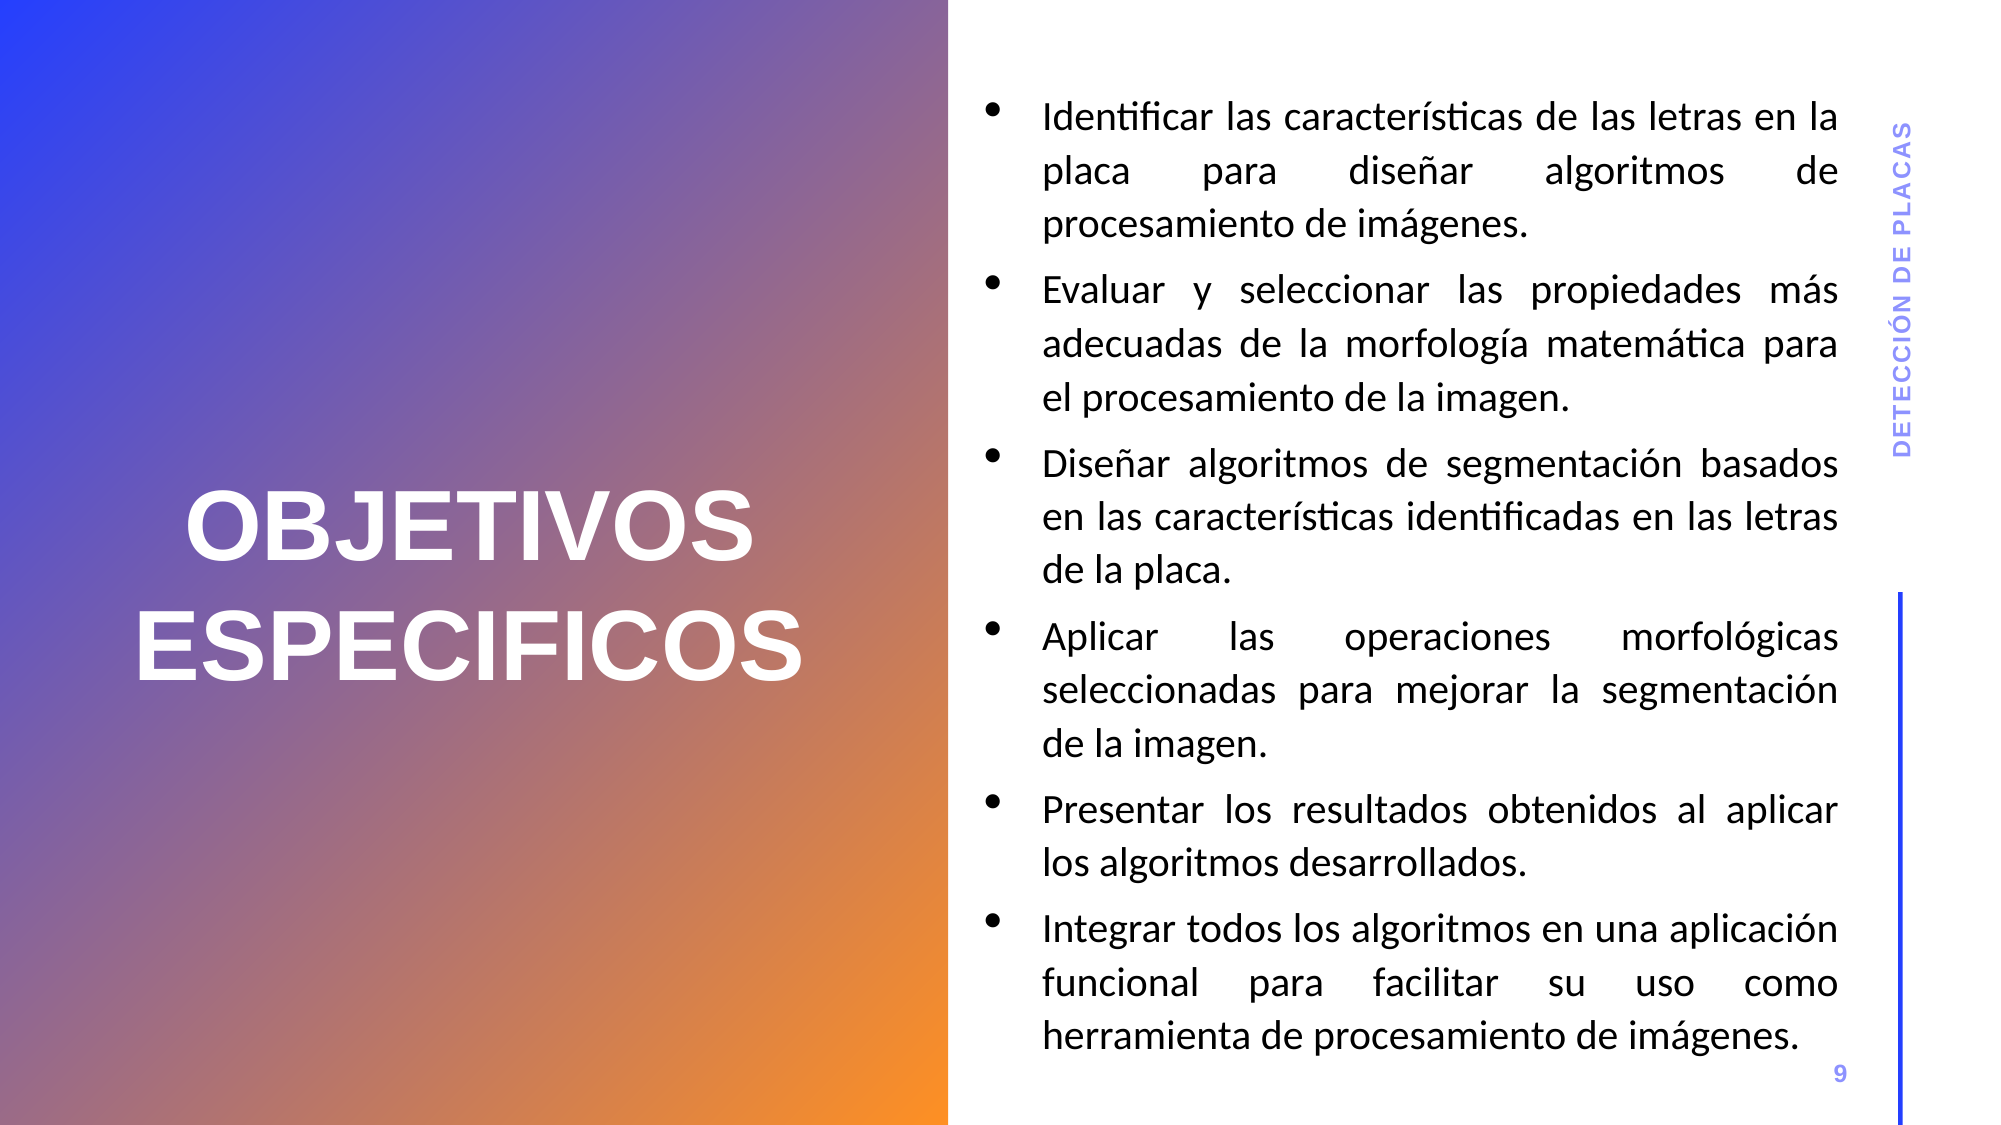

Identificar las características de las letras en la placa para diseñar algoritmos de procesamiento de imágenes.
Evaluar y seleccionar las propiedades más adecuadas de la morfología matemática para el procesamiento de la imagen.
Diseñar algoritmos de segmentación basados en las características identificadas en las letras de la placa.
Aplicar las operaciones morfológicas seleccionadas para mejorar la segmentación de la imagen.
Presentar los resultados obtenidos al aplicar los algoritmos desarrollados.
Integrar todos los algoritmos en una aplicación funcional para facilitar su uso como herramienta de procesamiento de imágenes.
Detección de placas
OBJETIVOS
ESPECIFICOS
9